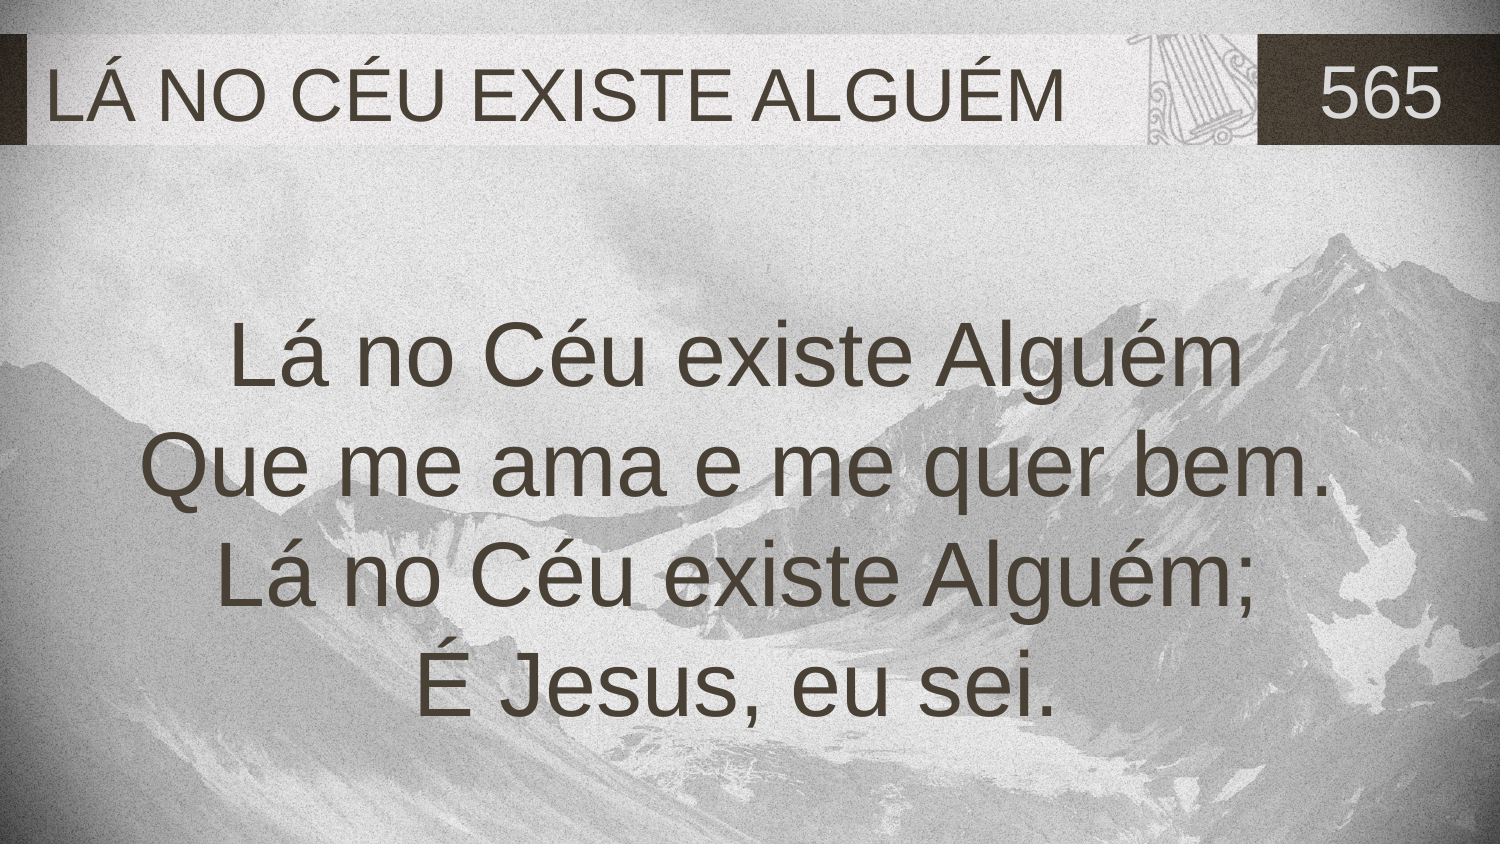

# LÁ NO CÉU EXISTE ALGUÉM
565
Lá no Céu existe Alguém
Que me ama e me quer bem.
Lá no Céu existe Alguém;
É Jesus, eu sei.